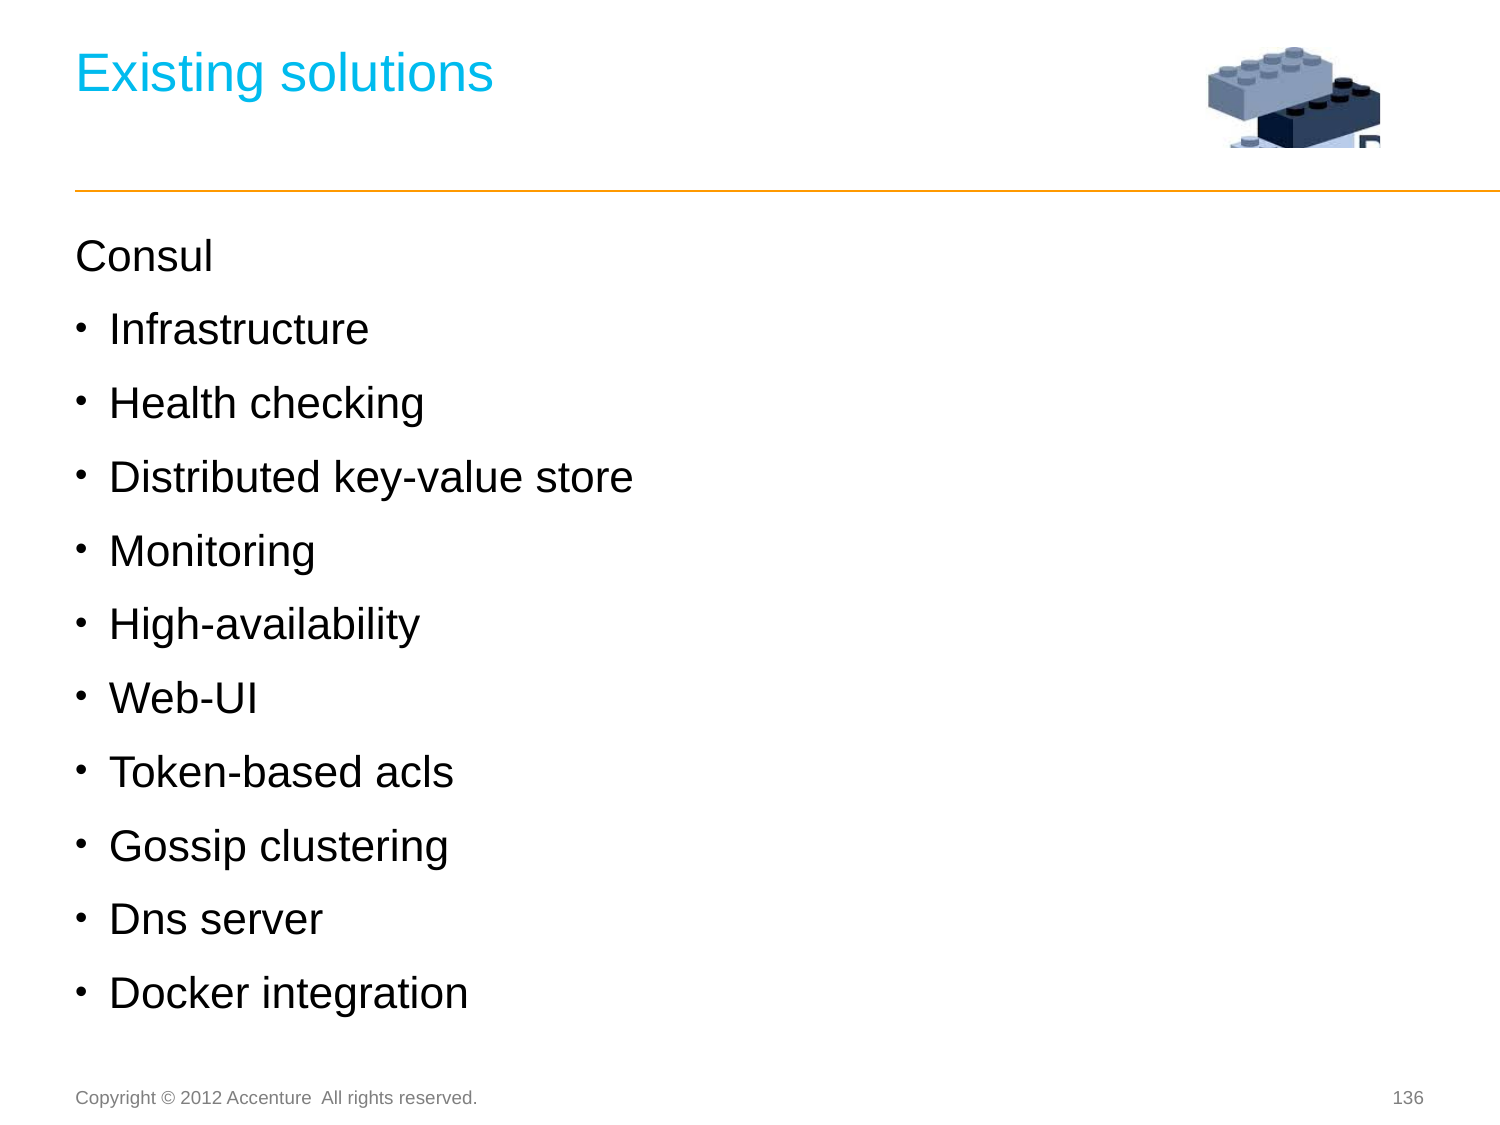

# Existing solutions
Consul
Infrastructure
Health checking
Distributed key-value store
Monitoring
High-availability
Web-UI
Token-based acls
Gossip clustering
Dns server
Docker integration